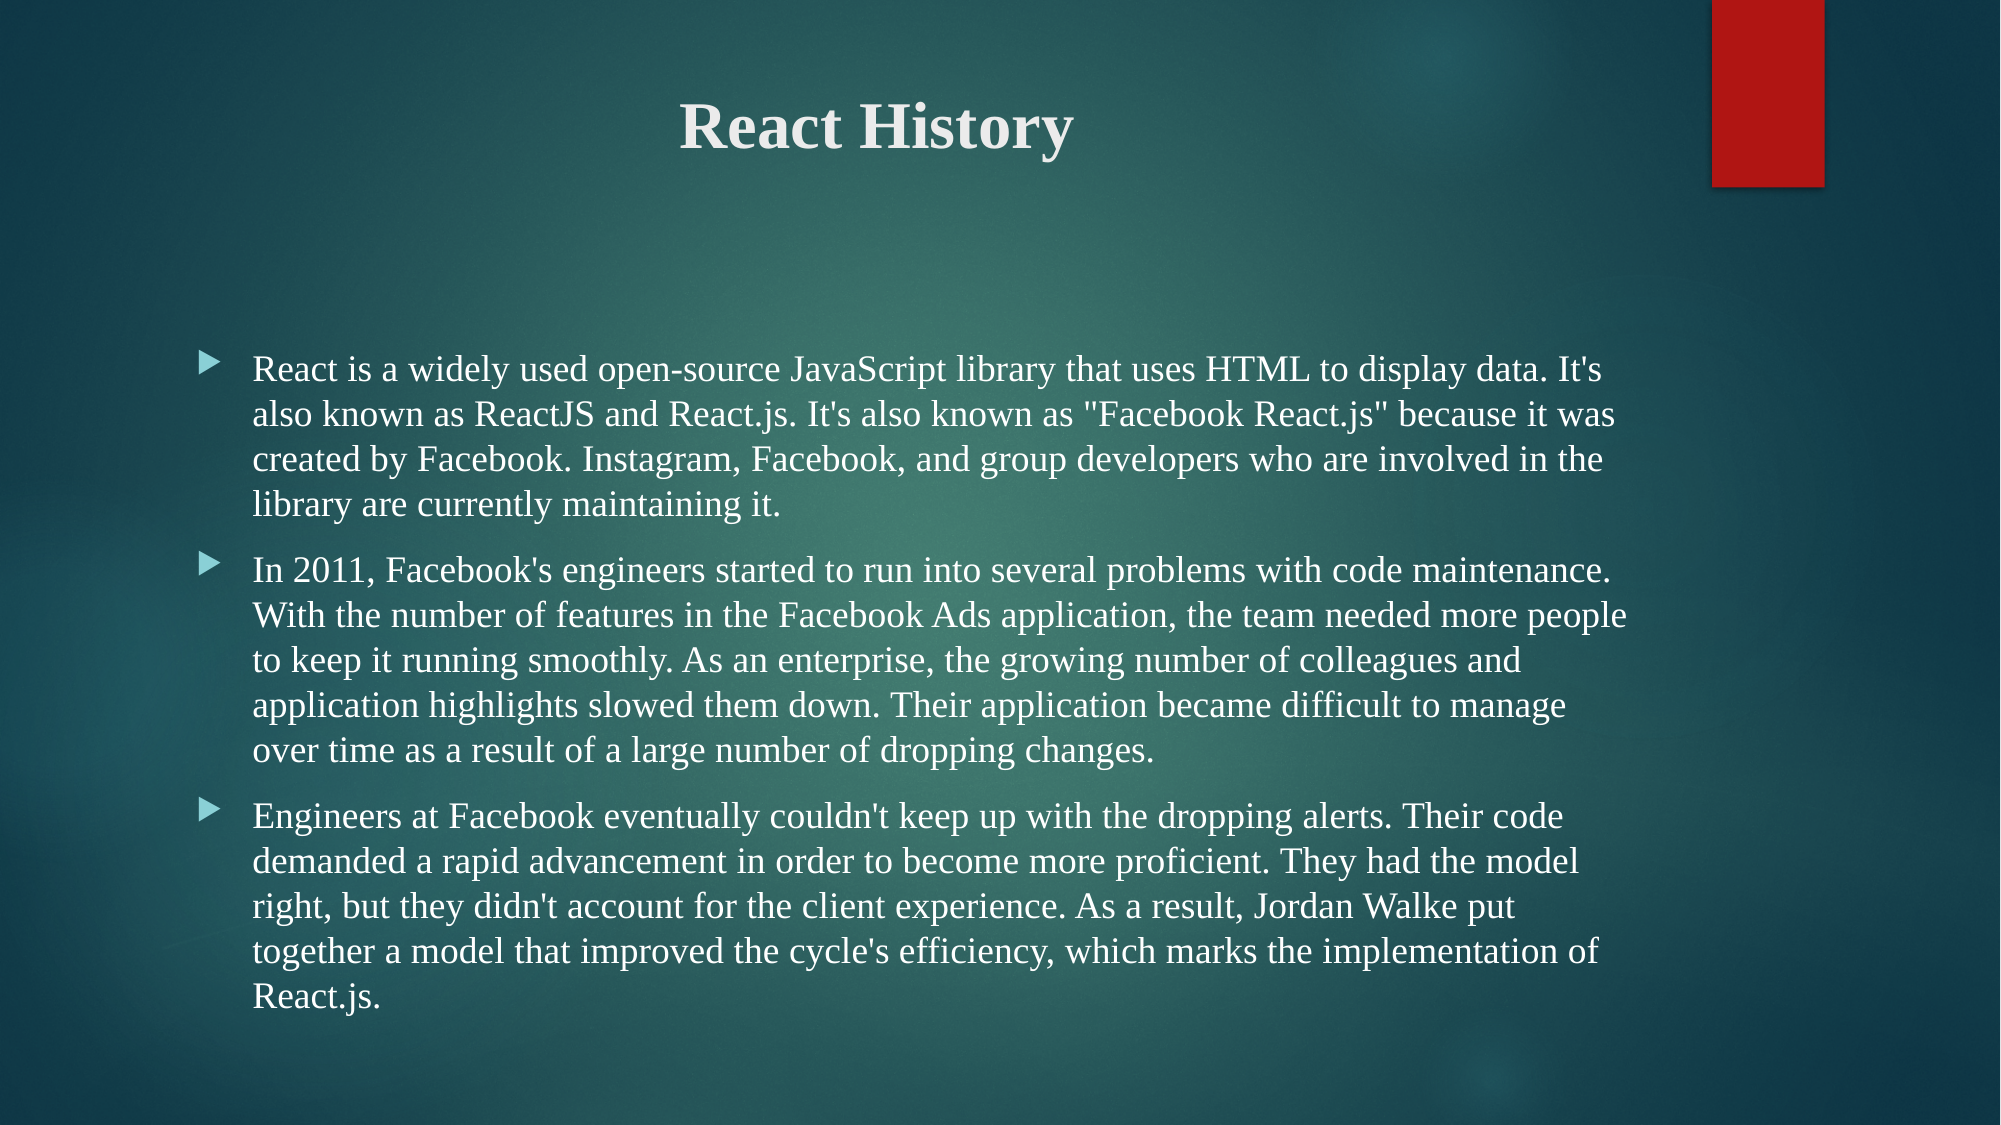

# React History
React is a widely used open-source JavaScript library that uses HTML to display data. It's also known as ReactJS and React.js. It's also known as "Facebook React.js" because it was created by Facebook. Instagram, Facebook, and group developers who are involved in the library are currently maintaining it.
In 2011, Facebook's engineers started to run into several problems with code maintenance. With the number of features in the Facebook Ads application, the team needed more people to keep it running smoothly. As an enterprise, the growing number of colleagues and application highlights slowed them down. Their application became difficult to manage over time as a result of a large number of dropping changes.
Engineers at Facebook eventually couldn't keep up with the dropping alerts. Their code demanded a rapid advancement in order to become more proficient. They had the model right, but they didn't account for the client experience. As a result, Jordan Walke put together a model that improved the cycle's efficiency, which marks the implementation of React.js.